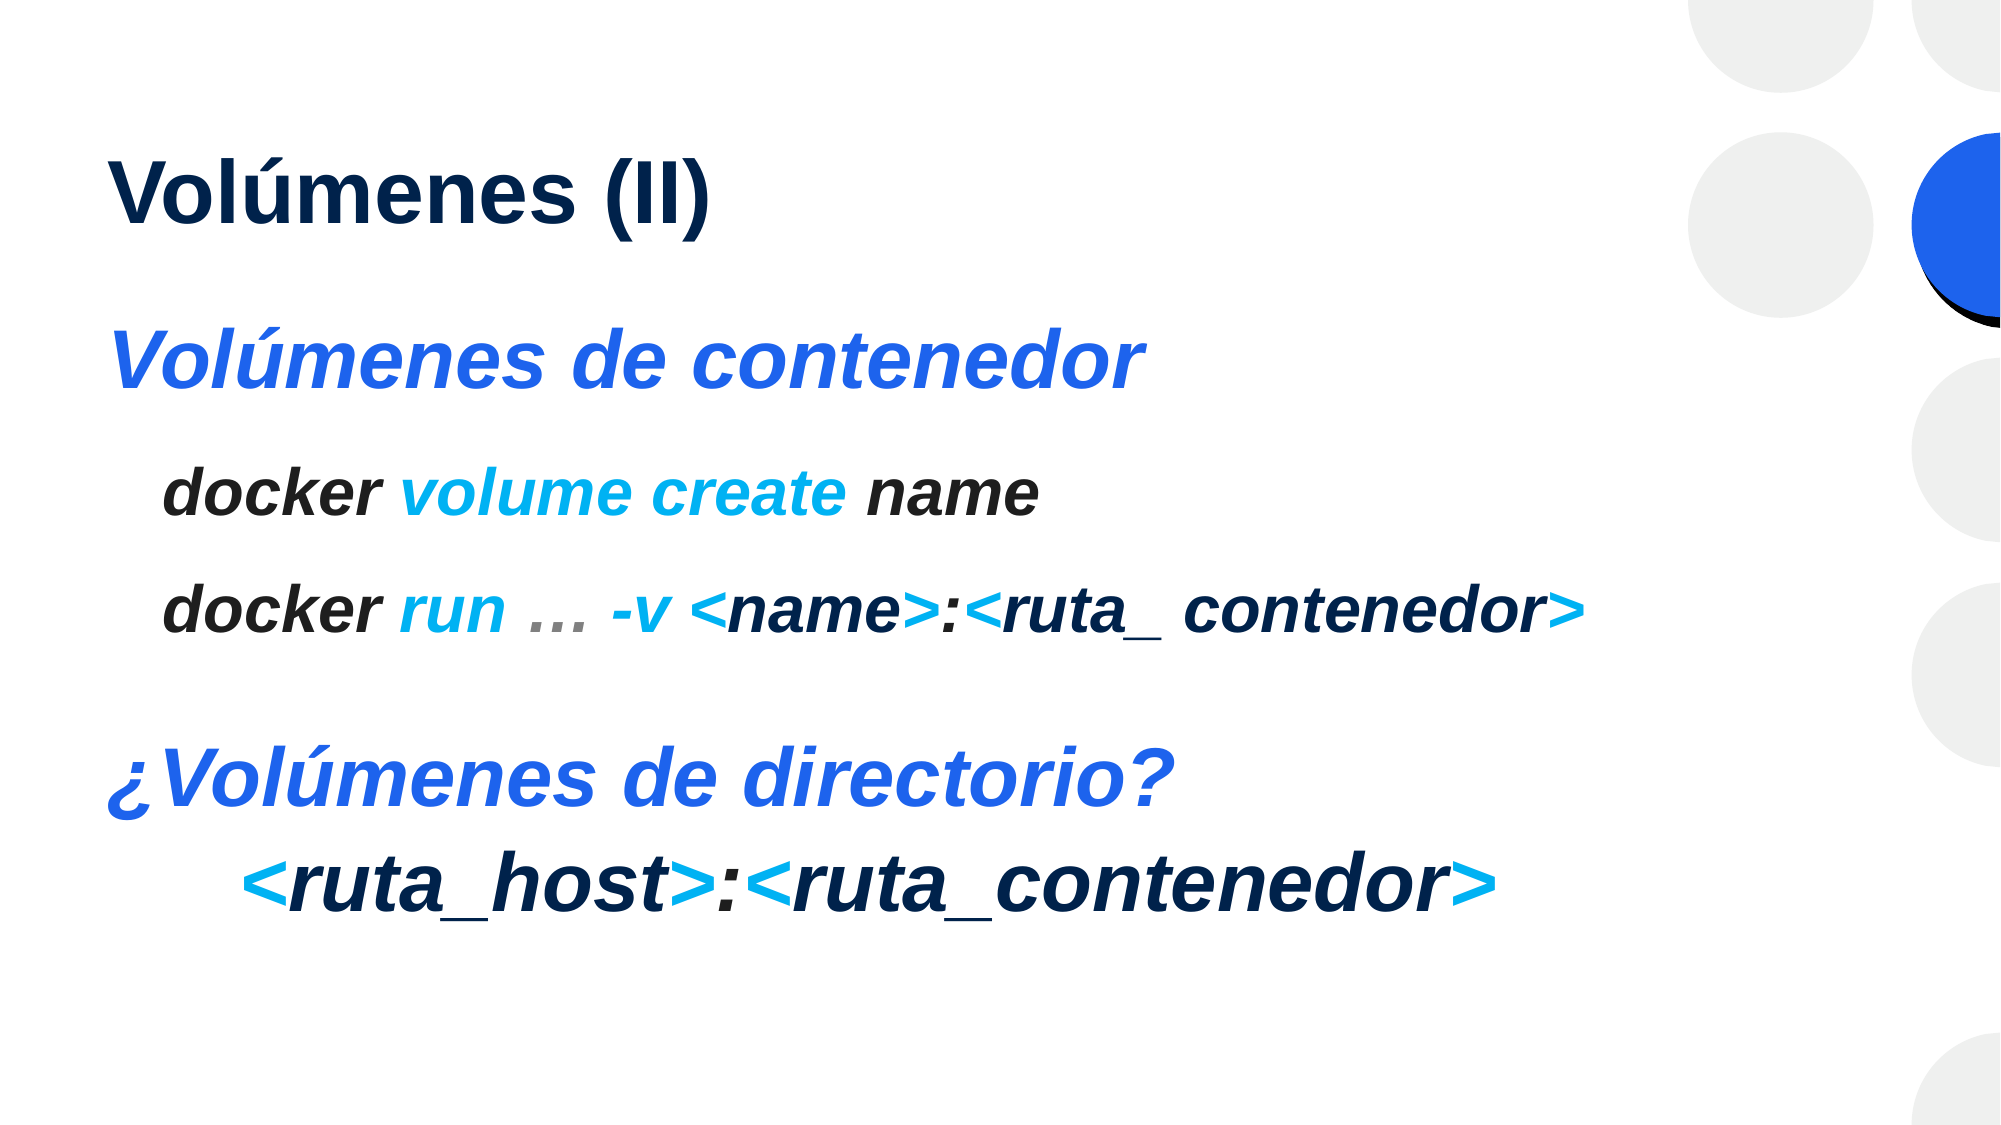

# Volúmenes (II)

Volúmenes de contenedor
docker volume create name
docker run … -v <name>:<ruta_ contenedor>
¿Volúmenes de directorio?

<ruta_host>:<ruta_contenedor>